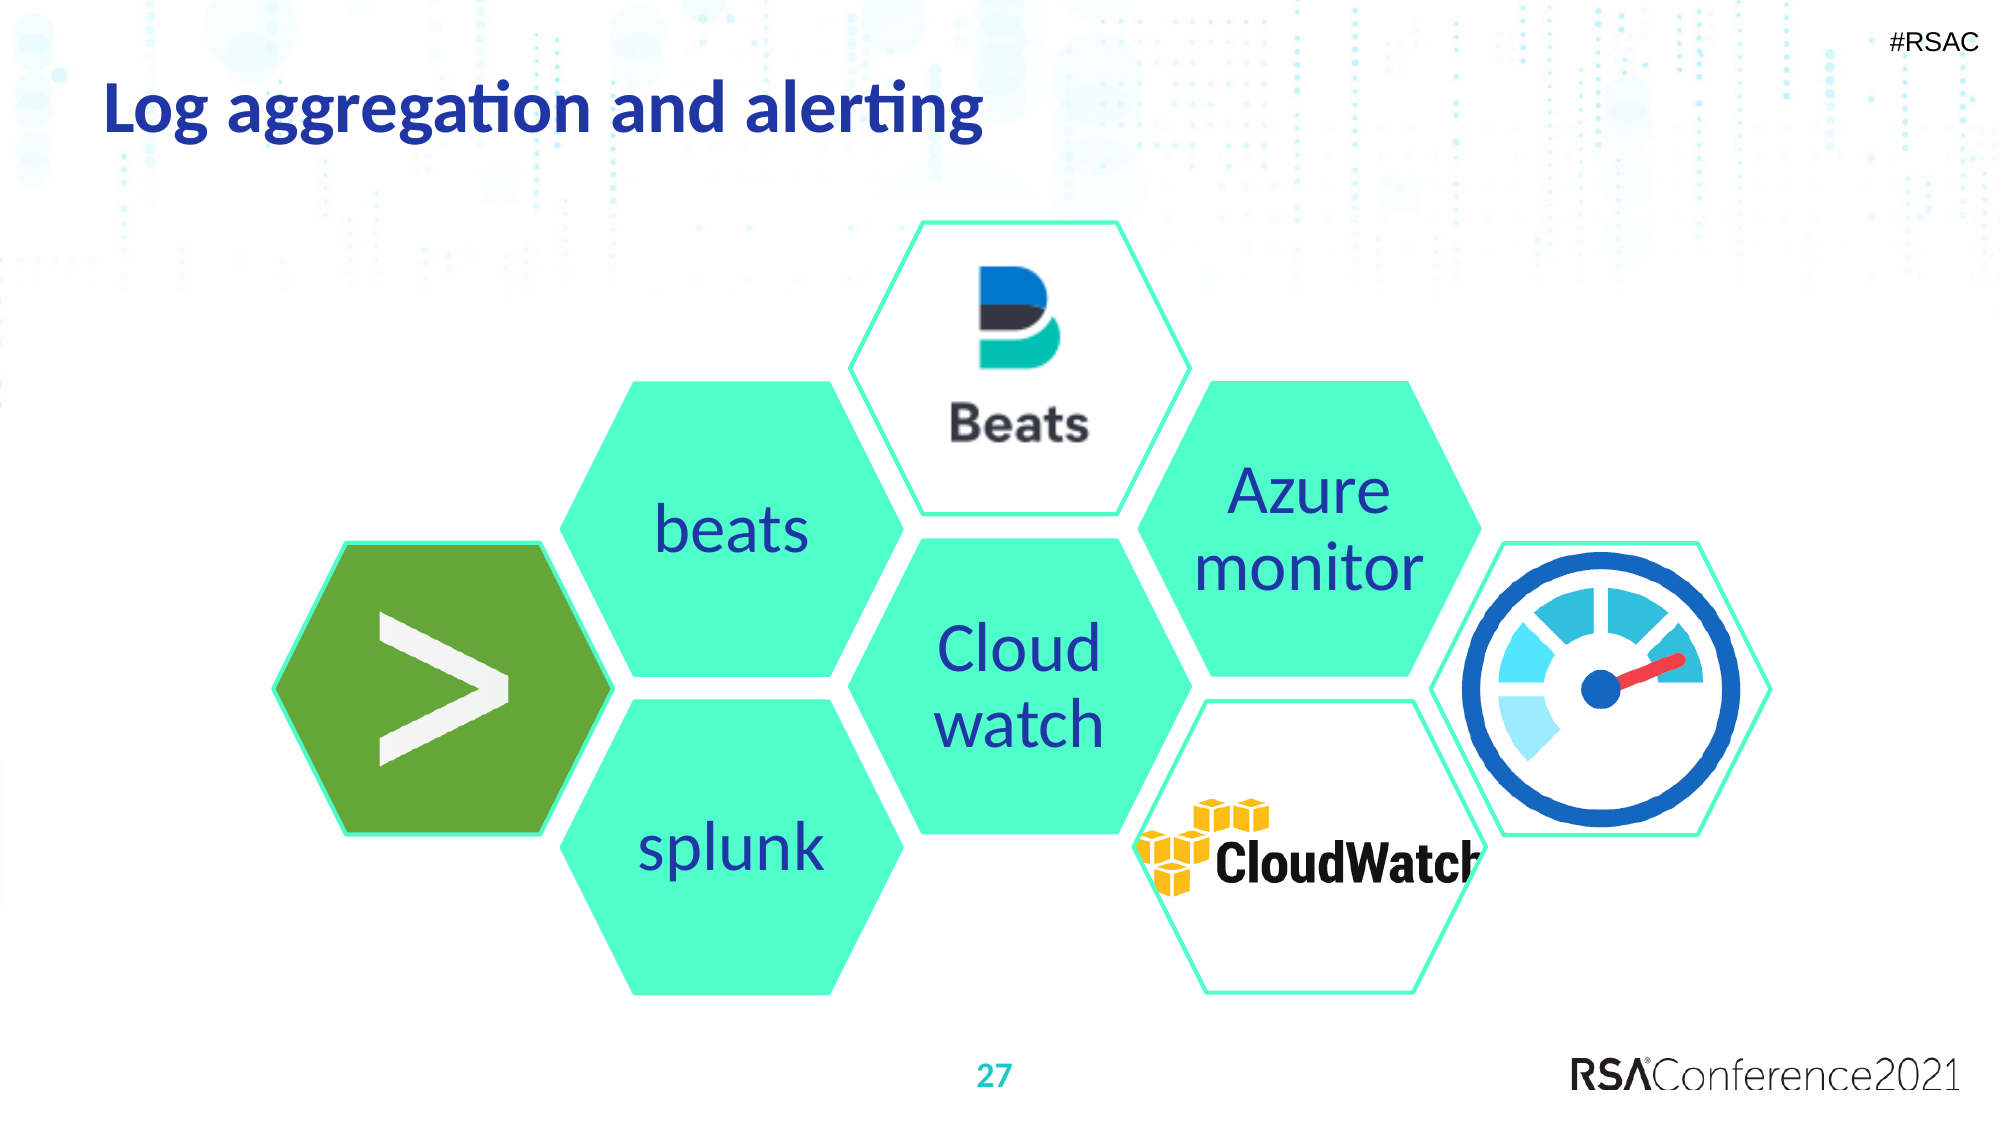

# Log aggregation and alerting
splunk
Cloud
watch
beats
Azure monitor

27